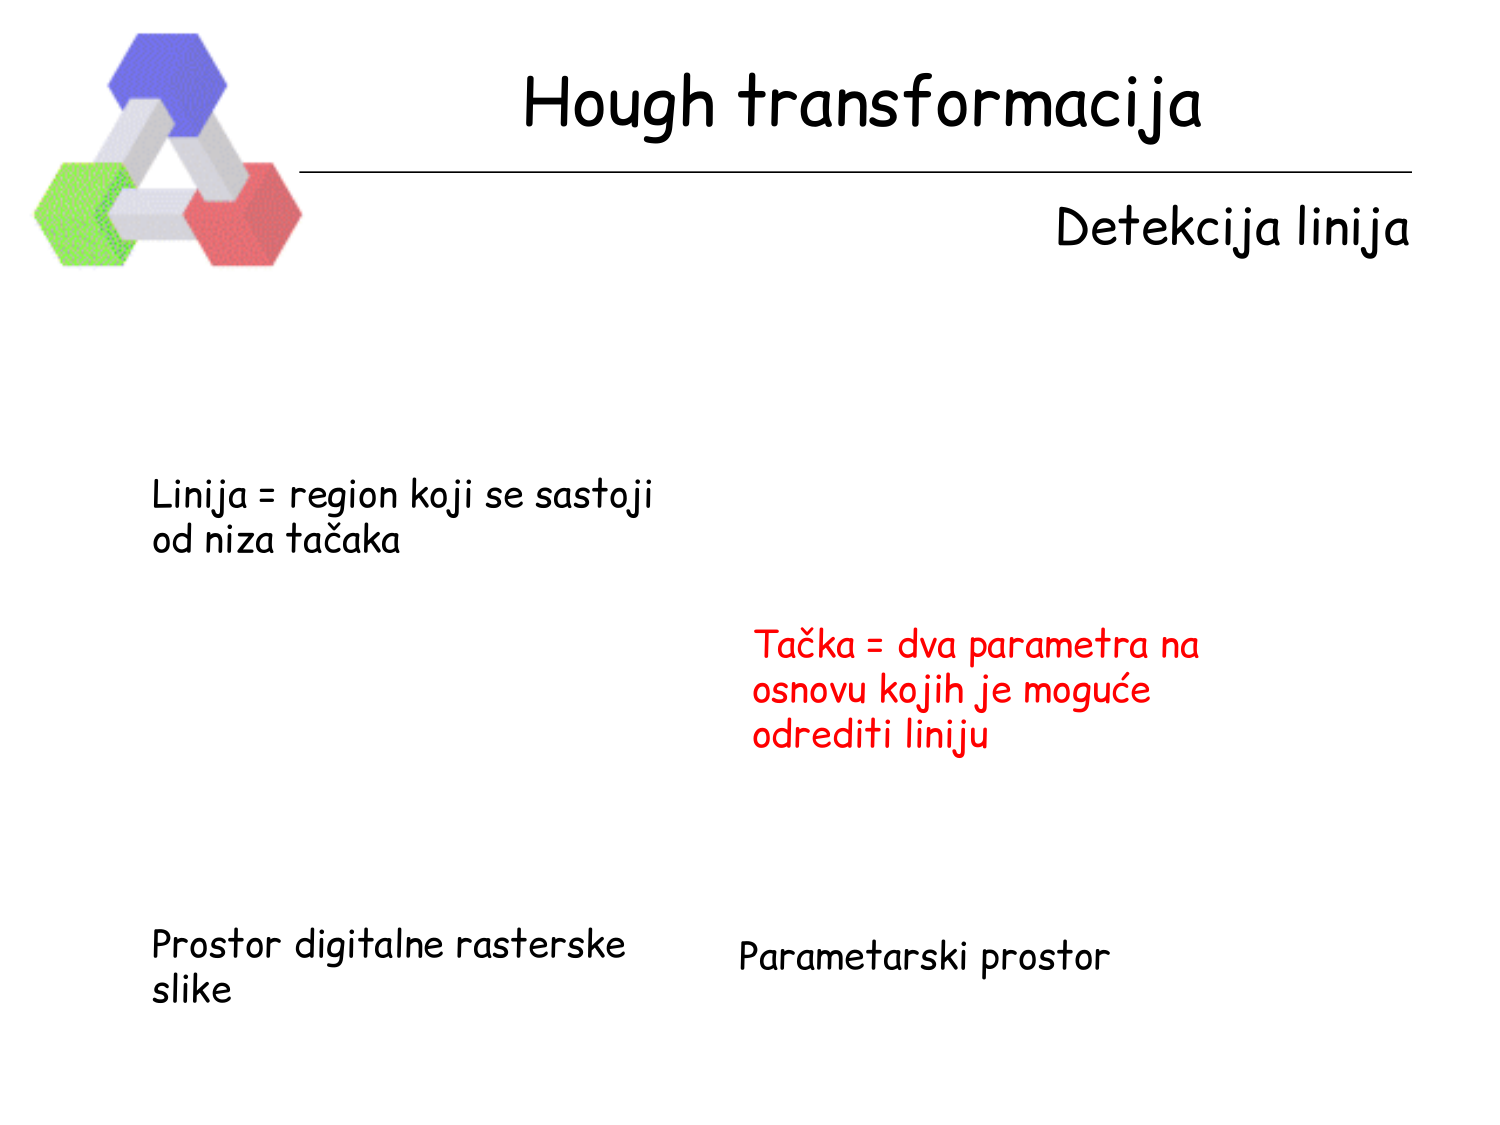

# Hough transformacija
Detekcija linija
Linija = region koji se sastoji od niza tačaka
Tačka = dva parametra na osnovu kojih je moguće odrediti liniju
Prostor digitalne rasterske slike
Parametarski prostor